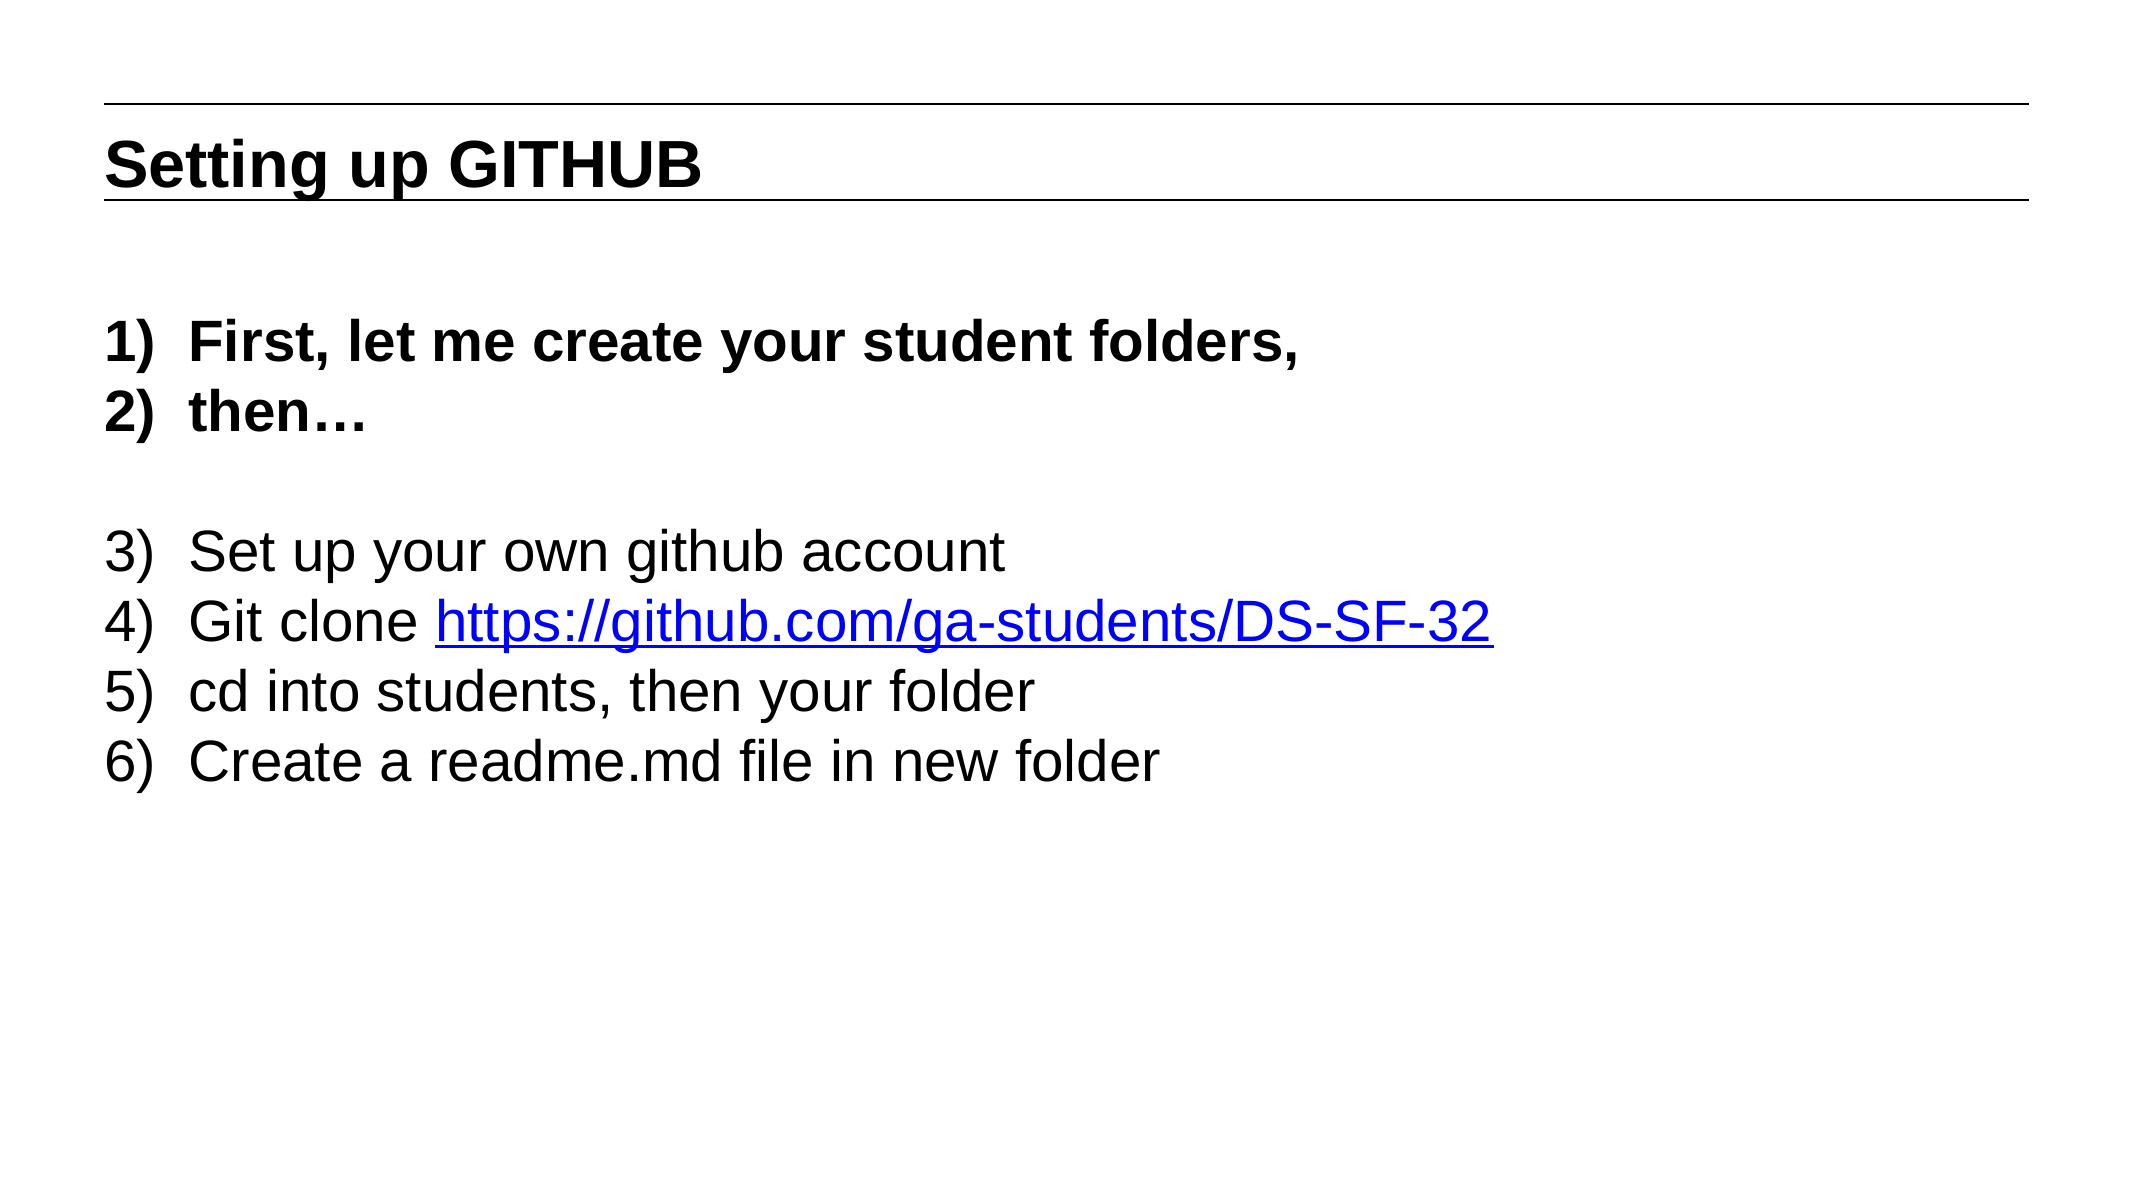

Setting up GITHUB

First, let me create your student folders,
then…

Set up your own github account
Git clone https://github.com/ga-students/DS-SF-32
cd into students, then your folder
Create a readme.md file in new folder